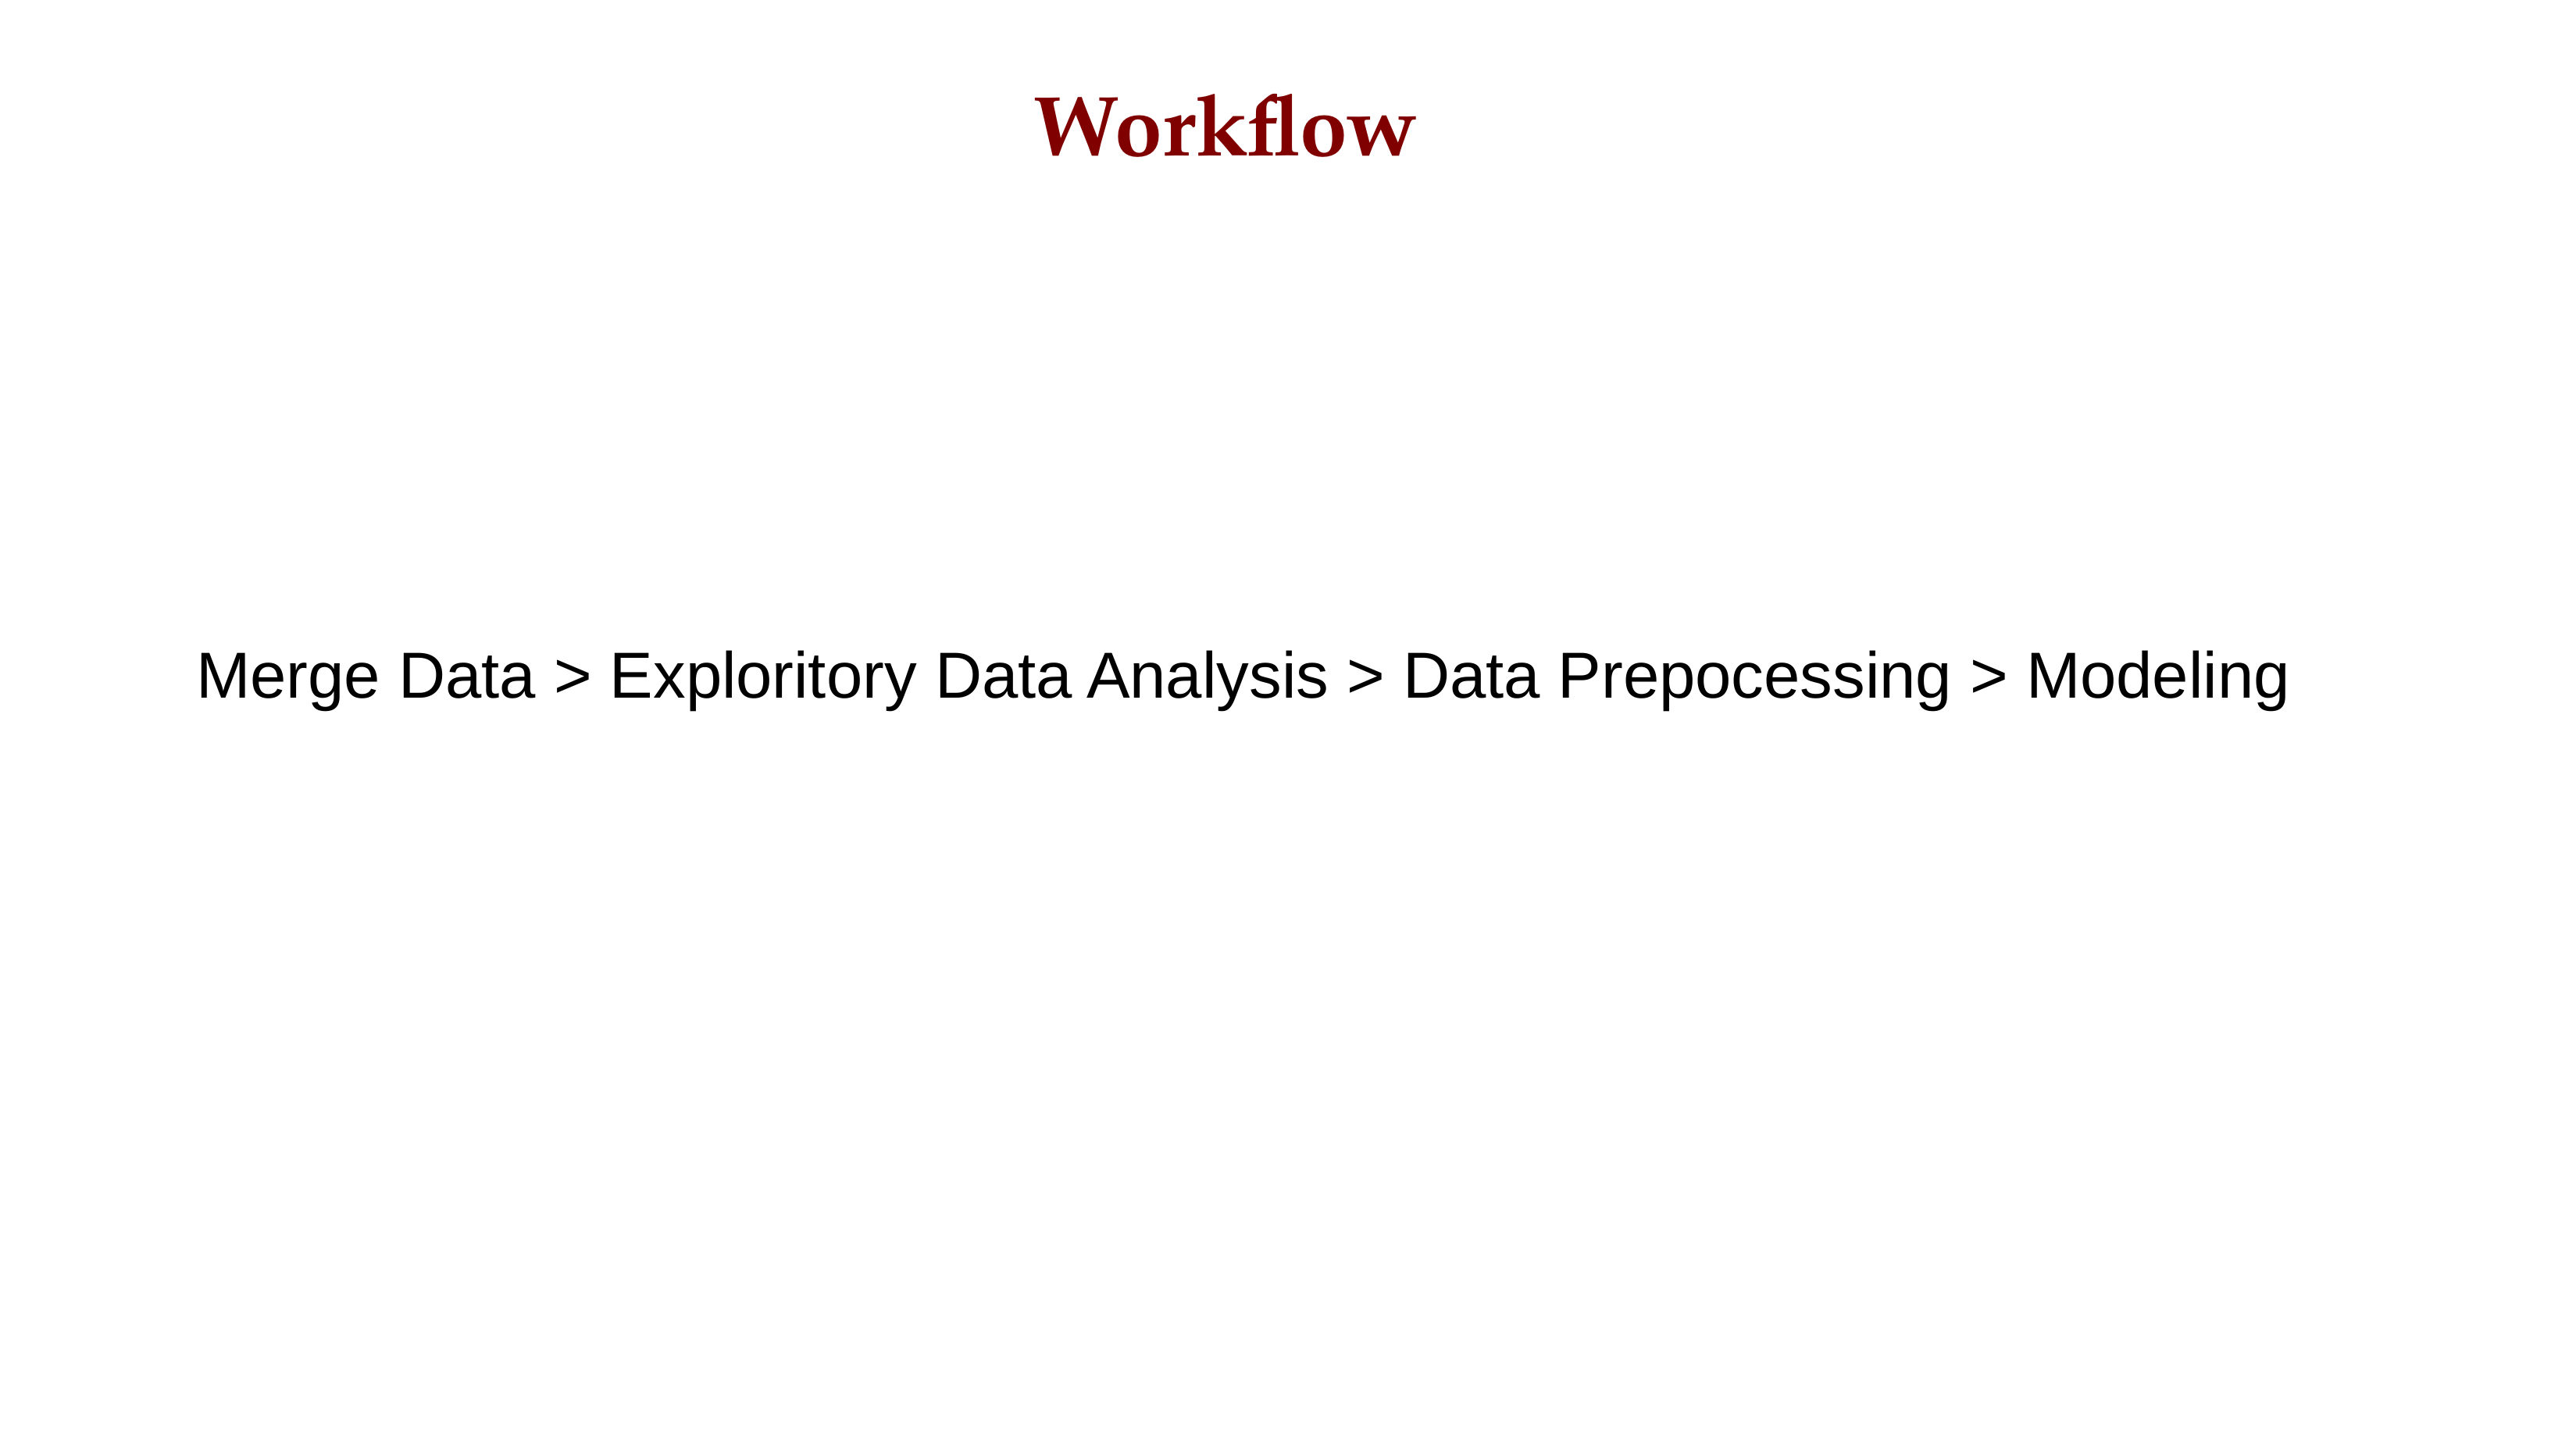

# Workflow
Merge Data > Exploritory Data Analysis > Data Prepocessing > Modeling